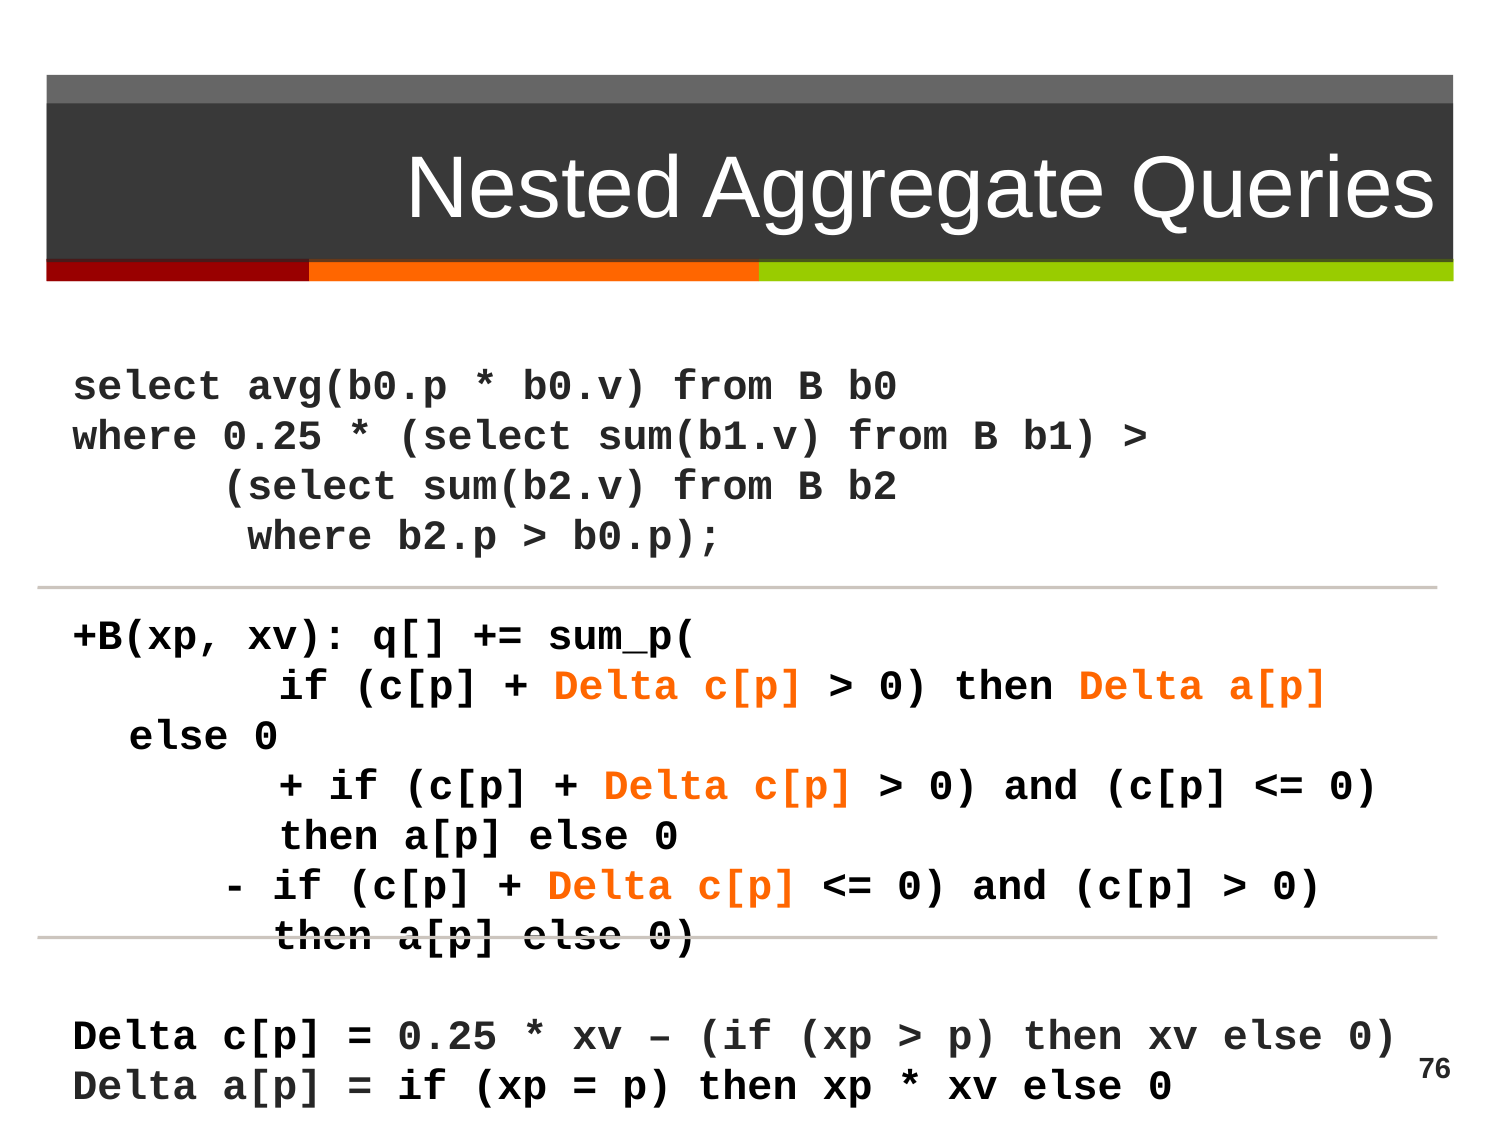

# Nested Aggregate Queries
select avg(b0.p * b0.v) from B b0
where 0.25 * (select sum(b1.v) from B b1) >
      (select sum(b2.v) from B b2
       where b2.p > b0.p);

+B(xp, xv): q[] += sum_p(
		if (c[p] + Delta c[p] > 0) then Delta a[p] else 0
		+ if (c[p] + Delta c[p] > 0) and (c[p] <= 0)
		then a[p] else 0
      - if (c[p] + Delta c[p] <= 0) and (c[p] > 0)
        then a[p] else 0)

Delta c[p] = 0.25 * xv – (if (xp > p) then xv else 0)
Delta a[p] = if (xp = p) then xp * xv else 0